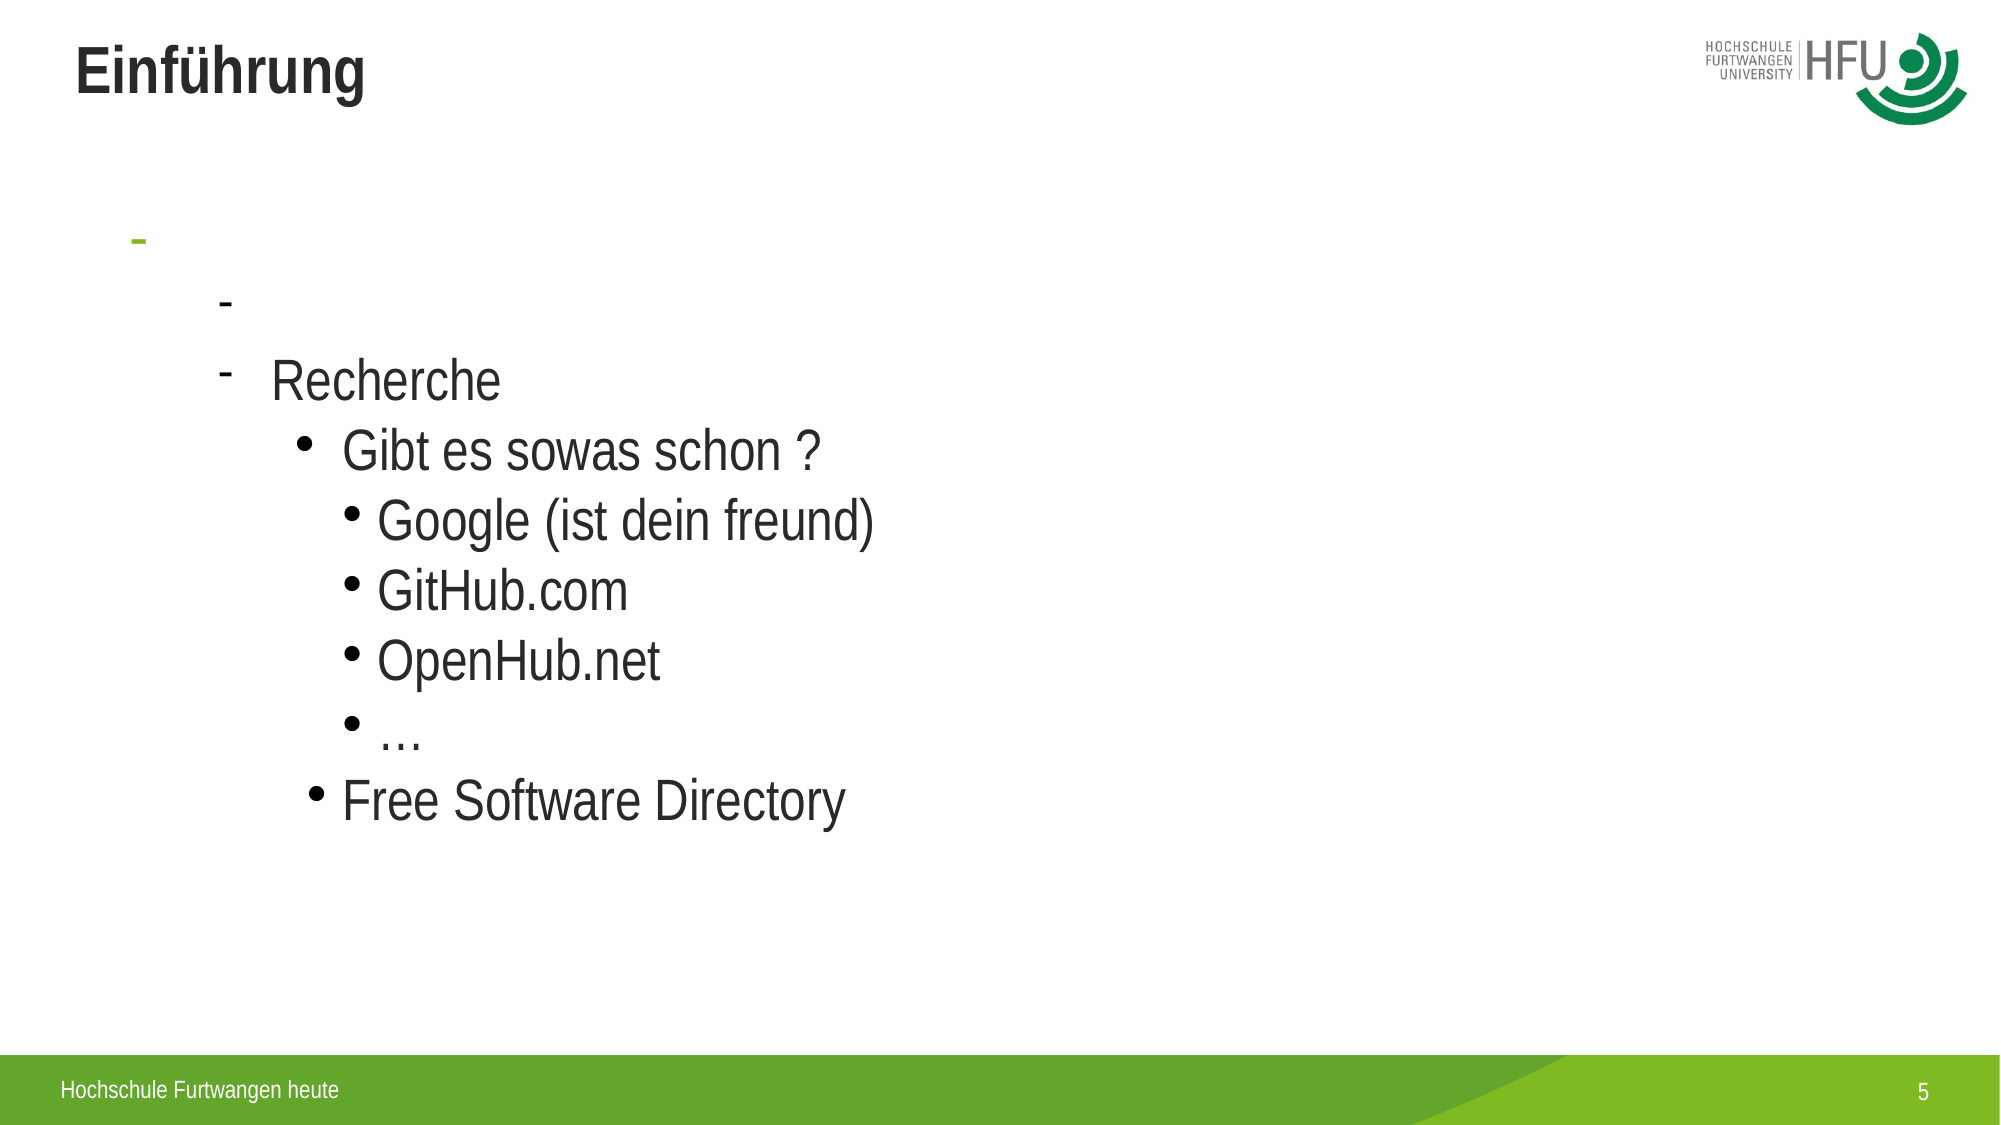

Einführung

Recherche
Gibt es sowas schon ?
Google (ist dein freund)
GitHub.com
OpenHub.net
…
Free Software Directory
5
Hochschule Furtwangen heute